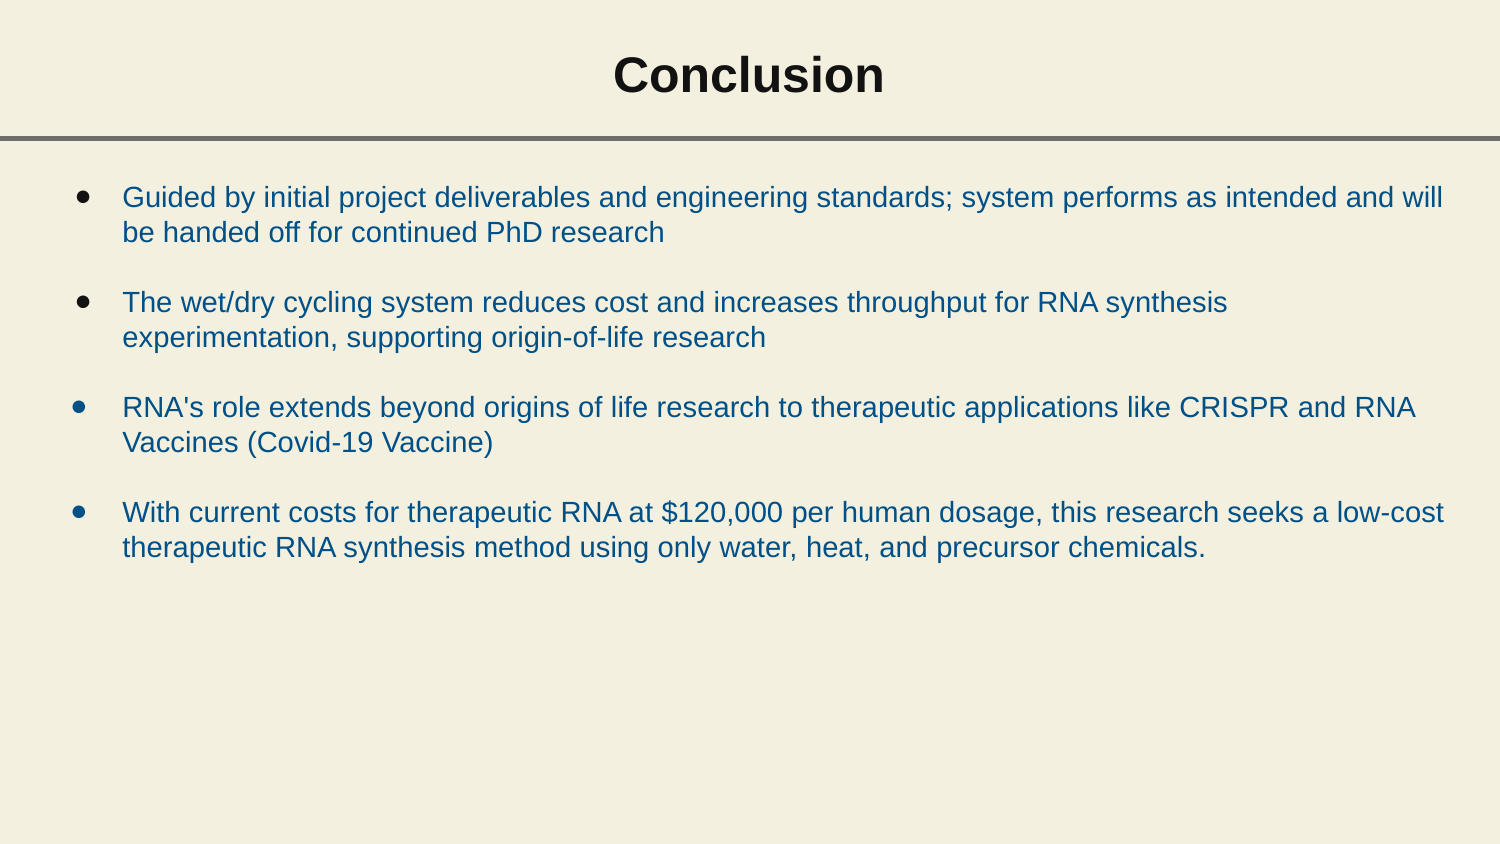

Conclusion
Guided by initial project deliverables and engineering standards; system performs as intended and will be handed off for continued PhD research
The wet/dry cycling system reduces cost and increases throughput for RNA synthesis experimentation, supporting origin-of-life research

RNA's role extends beyond origins of life research to therapeutic applications like CRISPR and RNA Vaccines (Covid-19 Vaccine)

With current costs for therapeutic RNA at $120,000 per human dosage, this research seeks a low-cost therapeutic RNA synthesis method using only water, heat, and precursor chemicals.